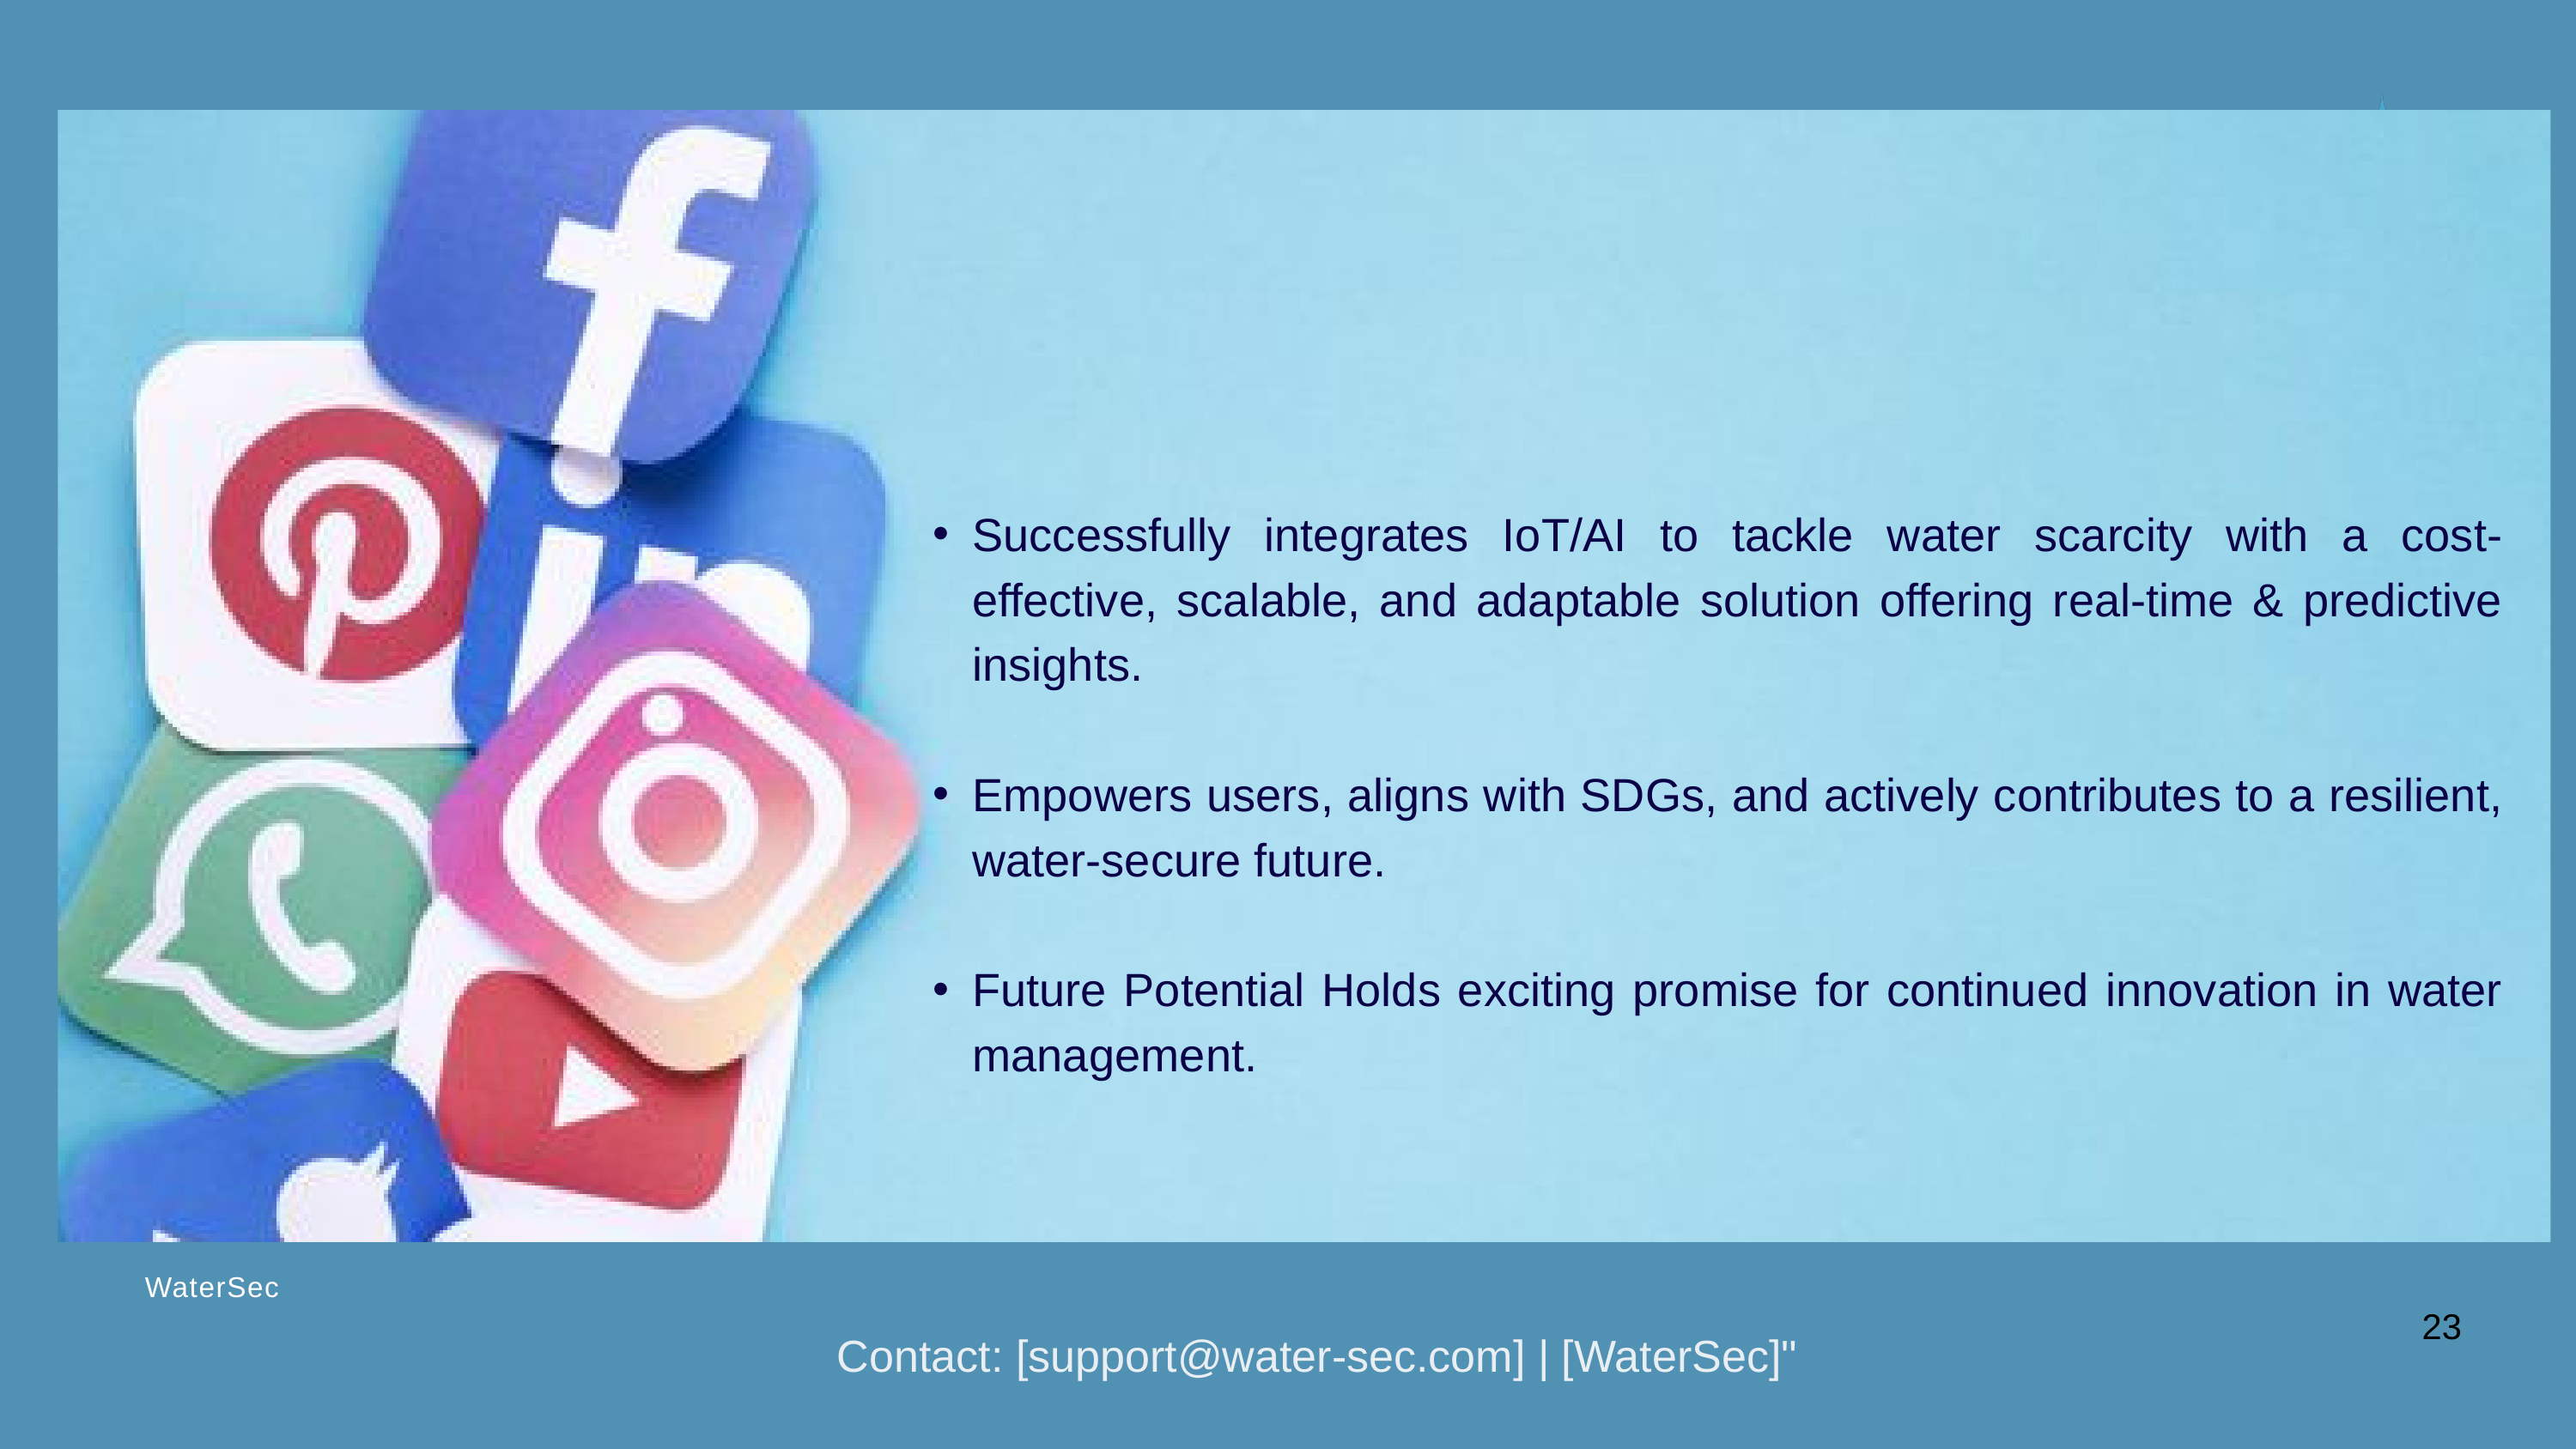

Successfully integrates IoT/AI to tackle water scarcity with a cost-effective, scalable, and adaptable solution offering real-time & predictive insights.

Empowers users, aligns with SDGs, and actively contributes to a resilient, water-secure future.

Future Potential Holds exciting promise for continued innovation in water management.

WaterSec

23
Contact: [support@water-sec.com] | [WaterSec]"